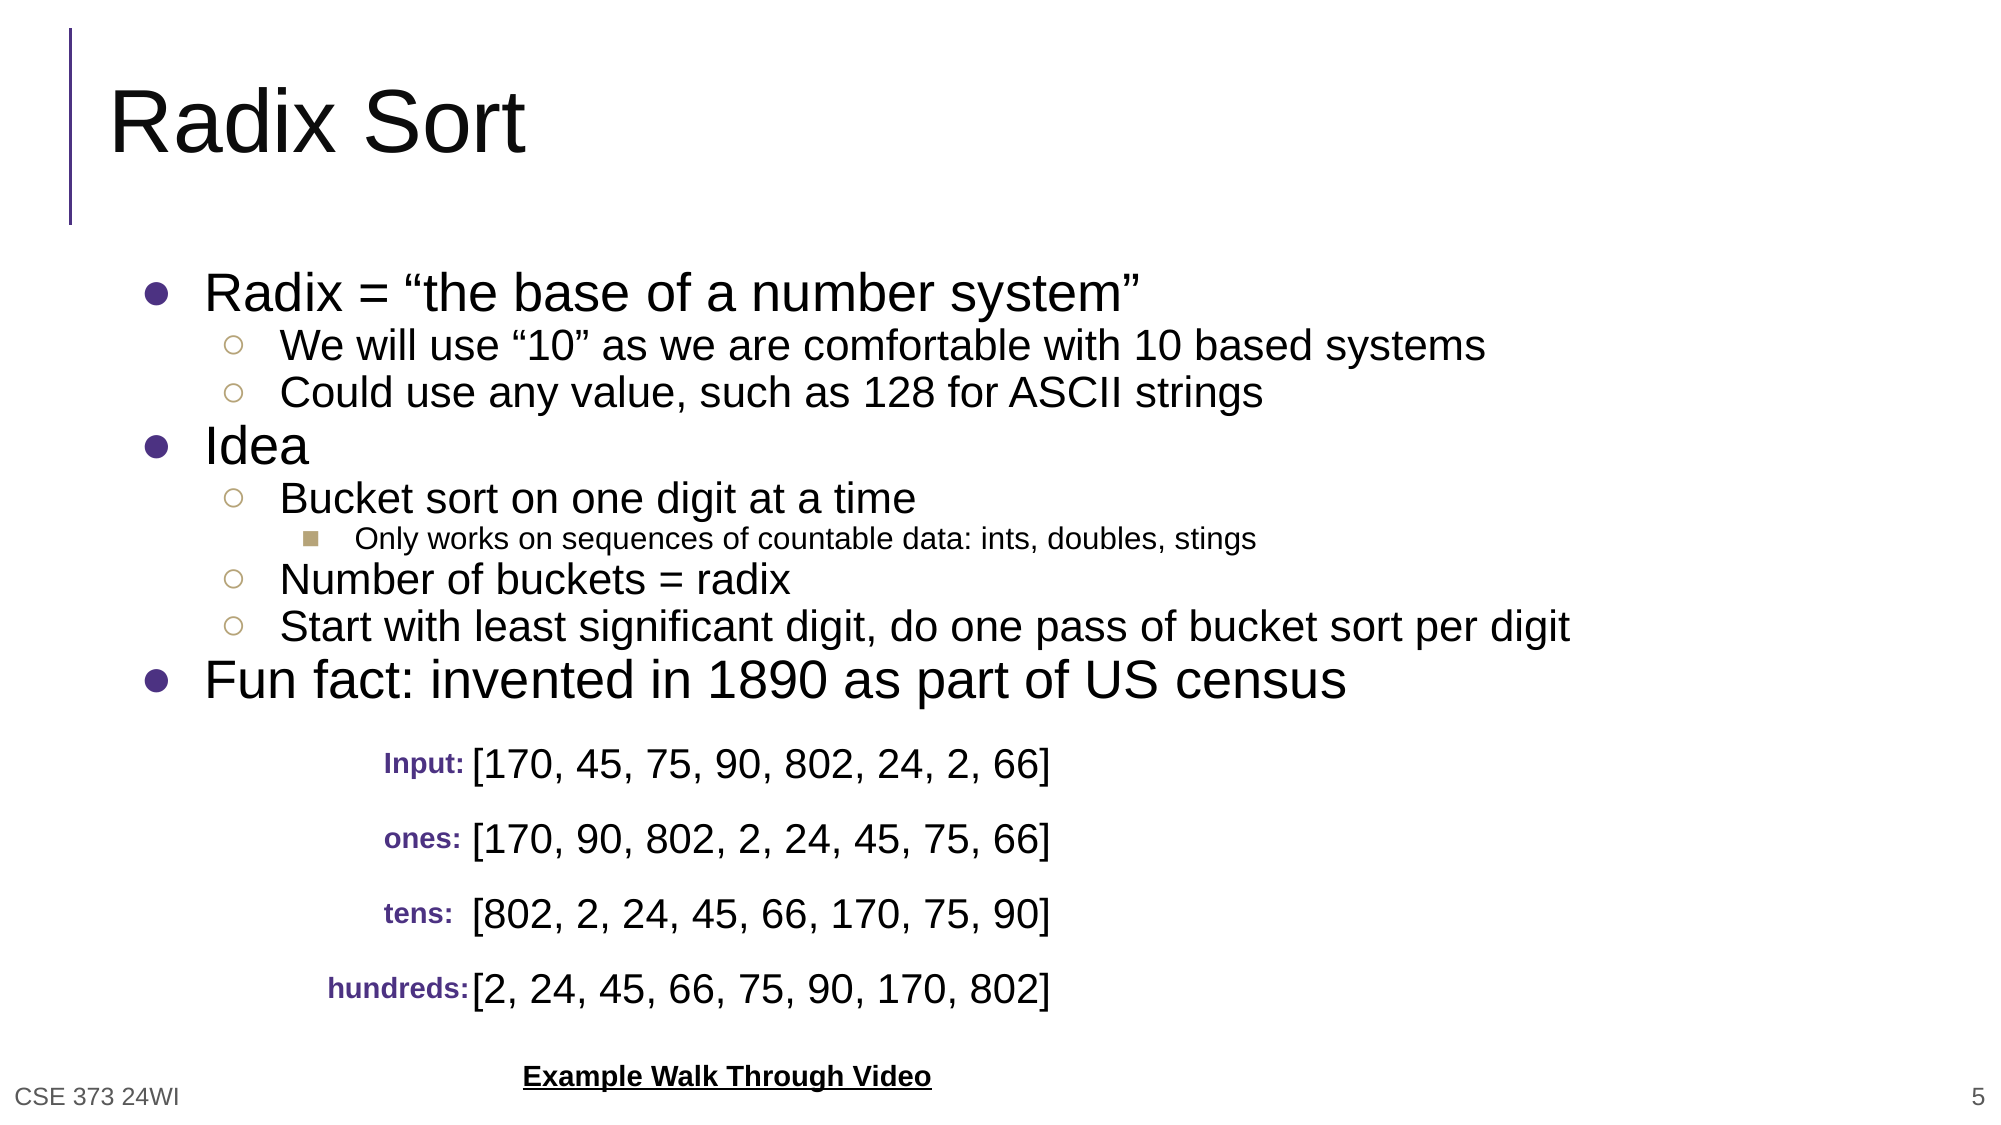

# Radix Sort
Radix = “the base of a number system”
We will use “10” as we are comfortable with 10 based systems
Could use any value, such as 128 for ASCII strings
Idea
Bucket sort on one digit at a time
Only works on sequences of countable data: ints, doubles, stings
Number of buckets = radix
Start with least significant digit, do one pass of bucket sort per digit
Fun fact: invented in 1890 as part of US census
[170, 45, 75, 90, 802, 24, 2, 66]
Input:
[170, 90, 802, 2, 24, 45, 75, 66]
ones:
[802, 2, 24, 45, 66, 170, 75, 90]
tens:
[2, 24, 45, 66, 75, 90, 170, 802]
hundreds:
Example Walk Through Video